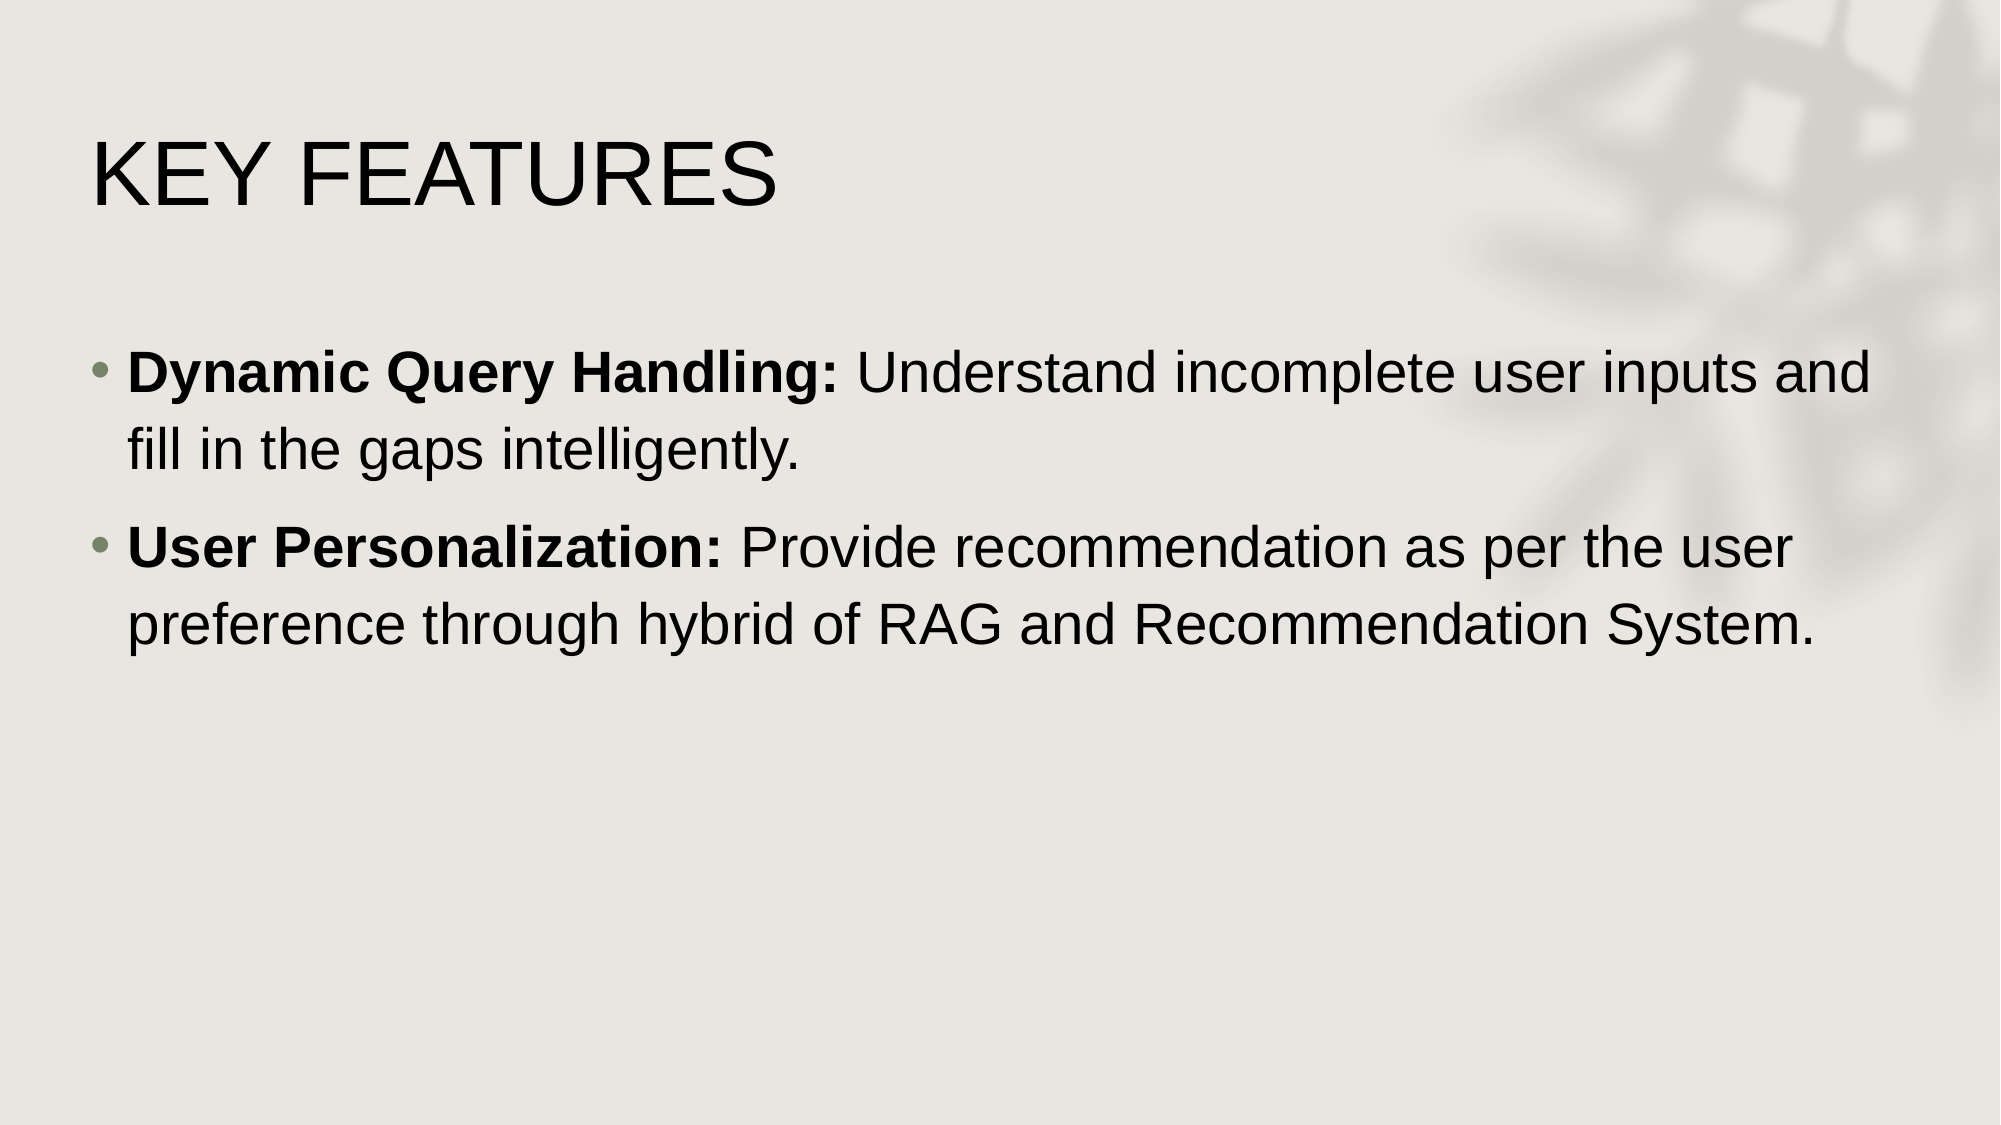

# KEY FEATURES
Dynamic Query Handling: Understand incomplete user inputs and fill in the gaps intelligently.
User Personalization: Provide recommendation as per the user preference through hybrid of RAG and Recommendation System.